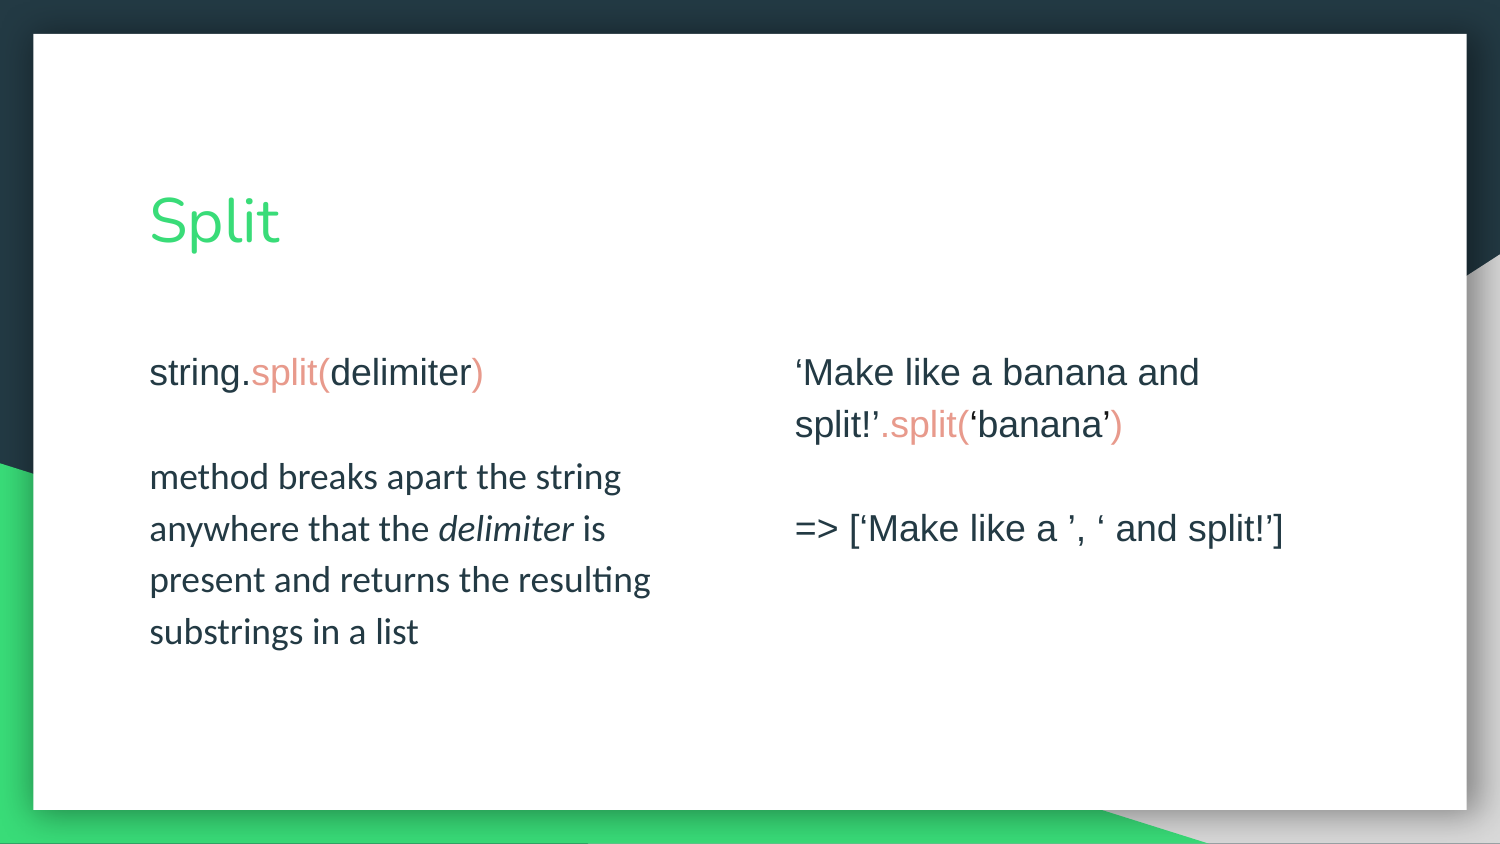

# Split
‘Make like a banana and split!’.split(‘banana’)

=> [‘Make like a ’, ‘ and split!’]
string.split(delimiter)

method breaks apart the string anywhere that the delimiter is present and returns the resulting substrings in a list